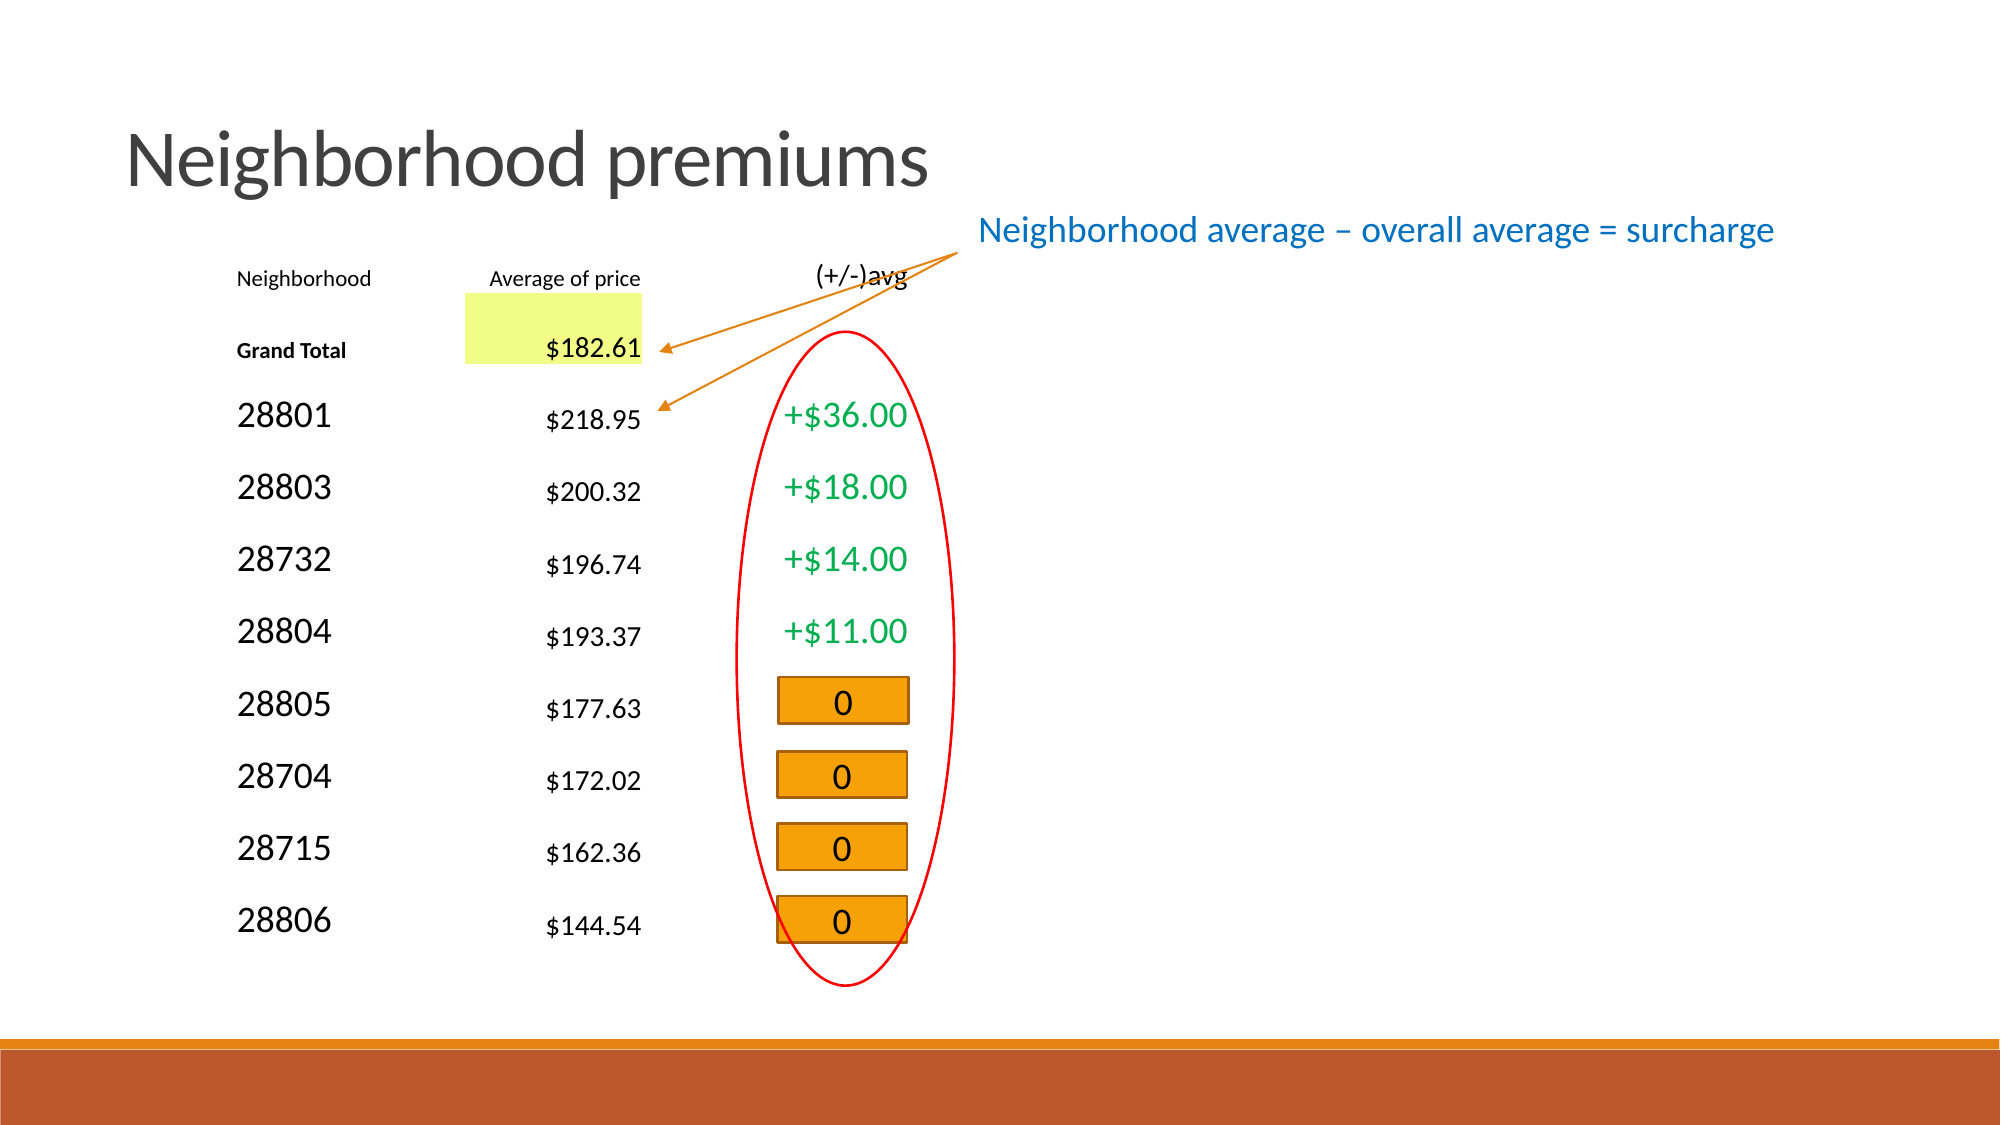

Neighborhood premiums
Neighborhood average – overall average = surcharge
| Neighborhood | Average of price | (+/-)avg |
| --- | --- | --- |
| Grand Total | $182.61 |  |
| 28801 | $218.95 | +$36.00 |
| 28803 | $200.32 | +$18.00 |
| 28732 | $196.74 | +$14.00 |
| 28804 | $193.37 | +$11.00 |
| 28805 | $177.63 | ($5.00) |
| 28704 | $172.02 | ($11.00) |
| 28715 | $162.36 | ($20.00) |
| 28806 | $144.54 | ($38.00) |

0
0
0
0